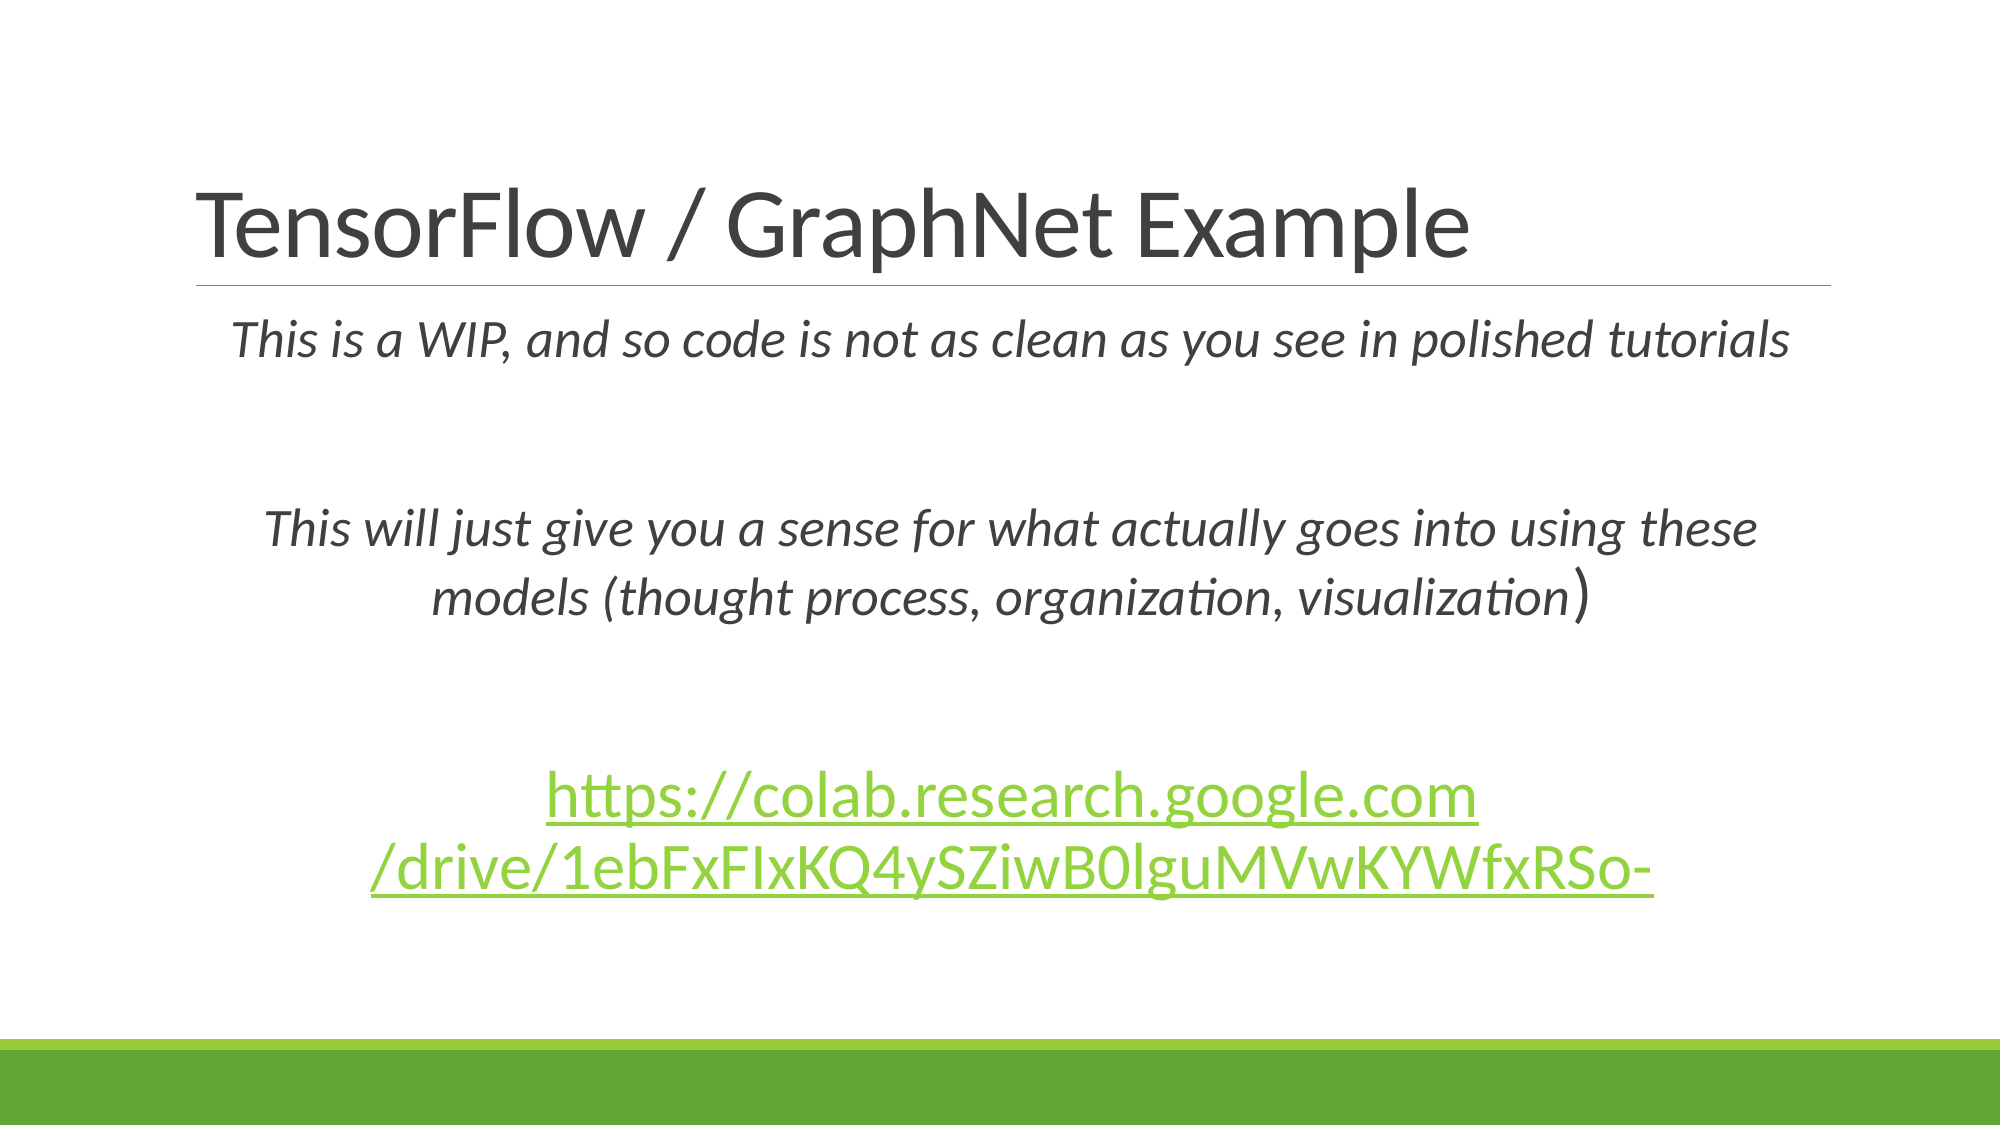

# TensorFlow / GraphNet Example
This is a WIP, and so code is not as clean as you see in polished tutorials

This will just give you a sense for what actually goes into using these models (thought process, organization, visualization)

https://colab.research.google.com/drive/1ebFxFIxKQ4ySZiwB0lguMVwKYWfxRSo-